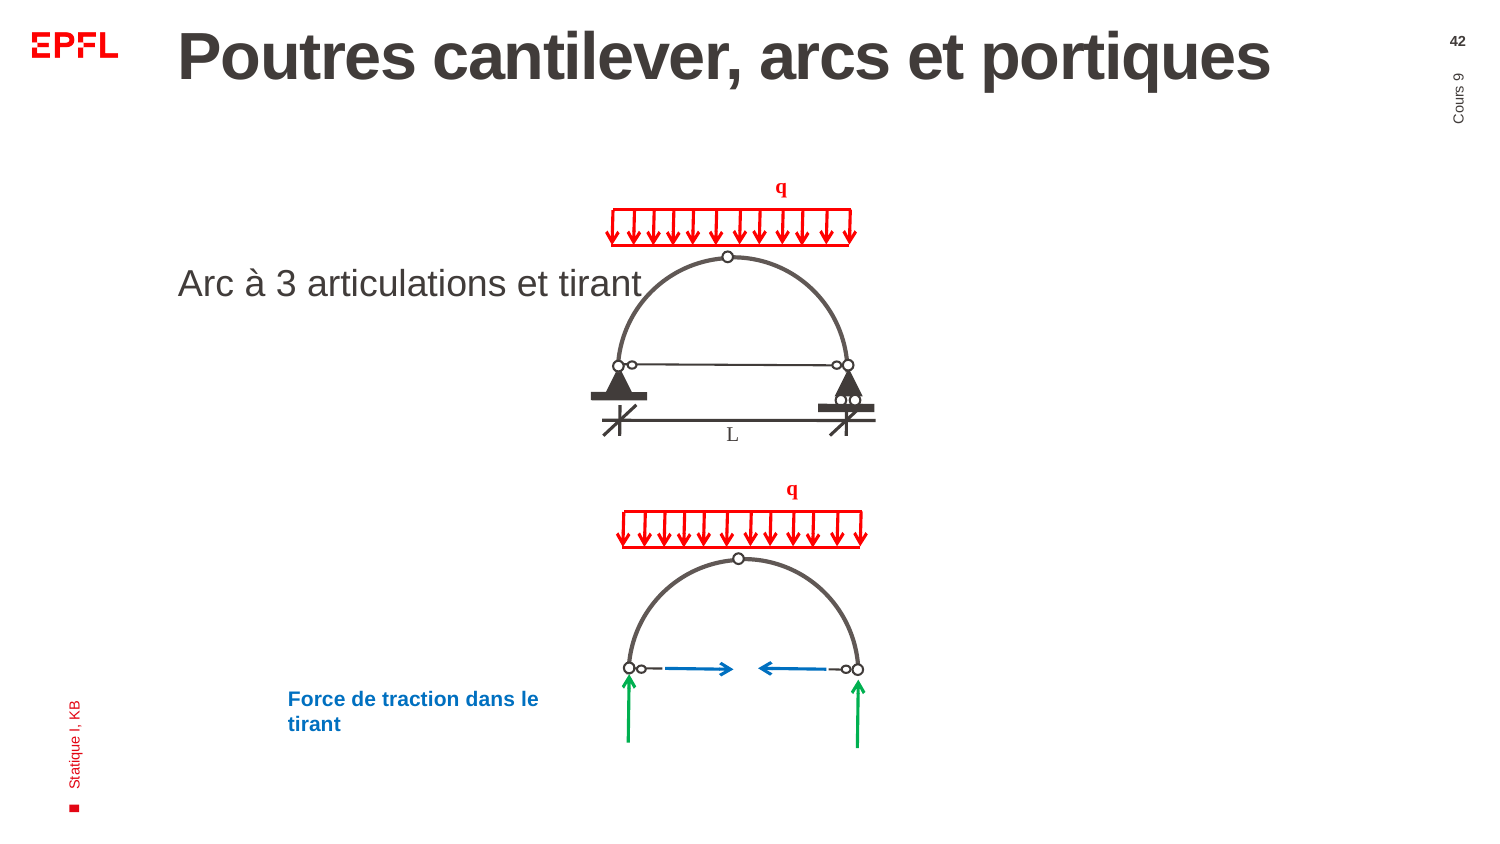

# Poutres cantilever, arcs et portiques
42
q

Arc à 3 articulations et tirant

Cours 9

L
Statique I, KB
q

Force de traction dans le tirant